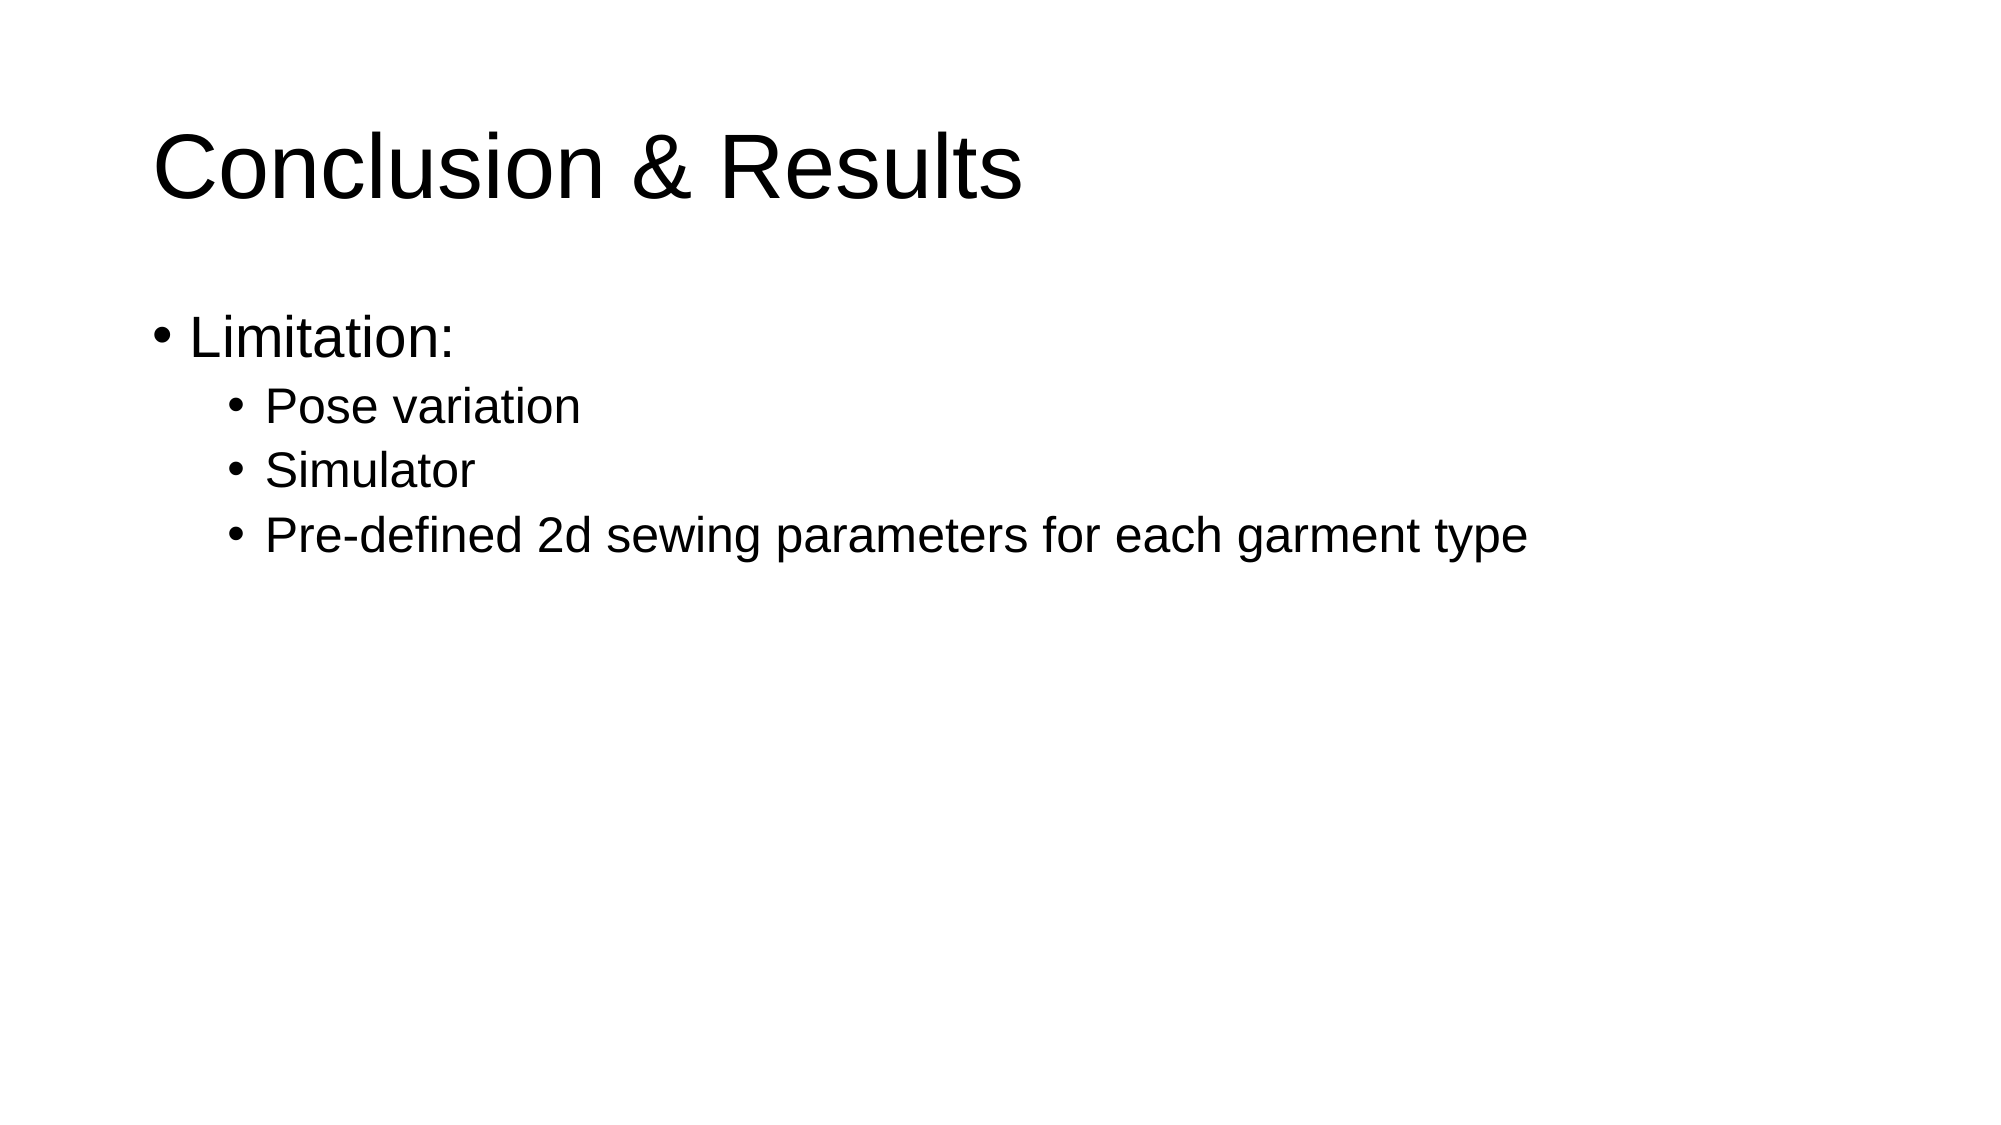

# Conclusion & Results
Limitation:
Pose variation
Simulator
Pre-defined 2d sewing parameters for each garment type